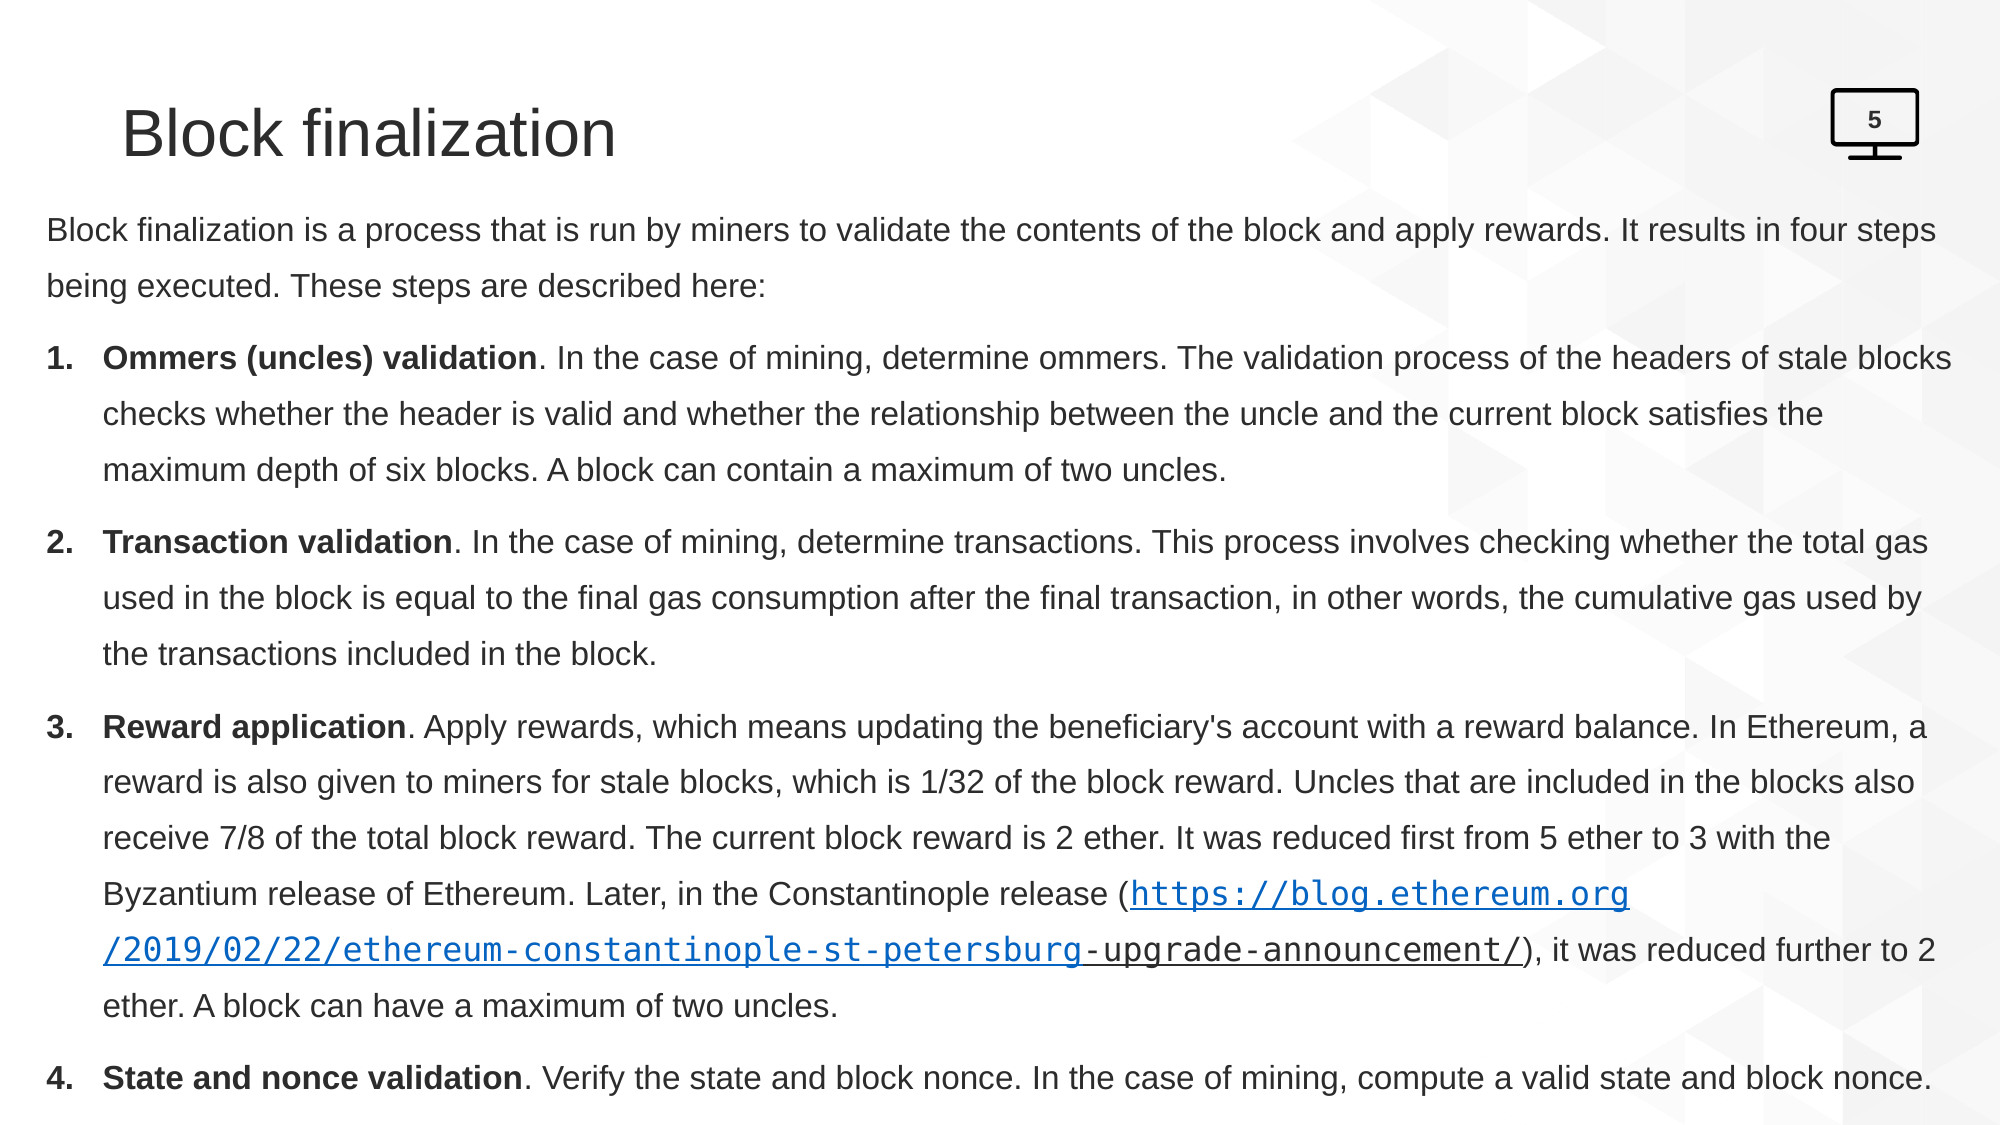

# Block finalization
5
Block finalization is a process that is run by miners to validate the contents of the block and apply rewards. It results in four steps being executed. These steps are described here:
Ommers (uncles) validation. In the case of mining, determine ommers. The validation process of the headers of stale blocks checks whether the header is valid and whether the relationship between the uncle and the current block satisfies the maximum depth of six blocks. A block can contain a maximum of two uncles.
Transaction validation. In the case of mining, determine transactions. This process involves checking whether the total gas used in the block is equal to the final gas consumption after the final transaction, in other words, the cumulative gas used by the transactions included in the block.
Reward application. Apply rewards, which means updating the beneficiary's account with a reward balance. In Ethereum, a reward is also given to miners for stale blocks, which is 1/32 of the block reward. Uncles that are included in the blocks also receive 7/8 of the total block reward. The current block reward is 2 ether. It was reduced first from 5 ether to 3 with the Byzantium release of Ethereum. Later, in the Constantinople release (https://blog.ethereum.org/2019/02/22/ethereum-constantinople-st-petersburg-upgrade-announcement/), it was reduced further to 2 ether. A block can have a maximum of two uncles.
State and nonce validation. Verify the state and block nonce. In the case of mining, compute a valid state and block nonce.